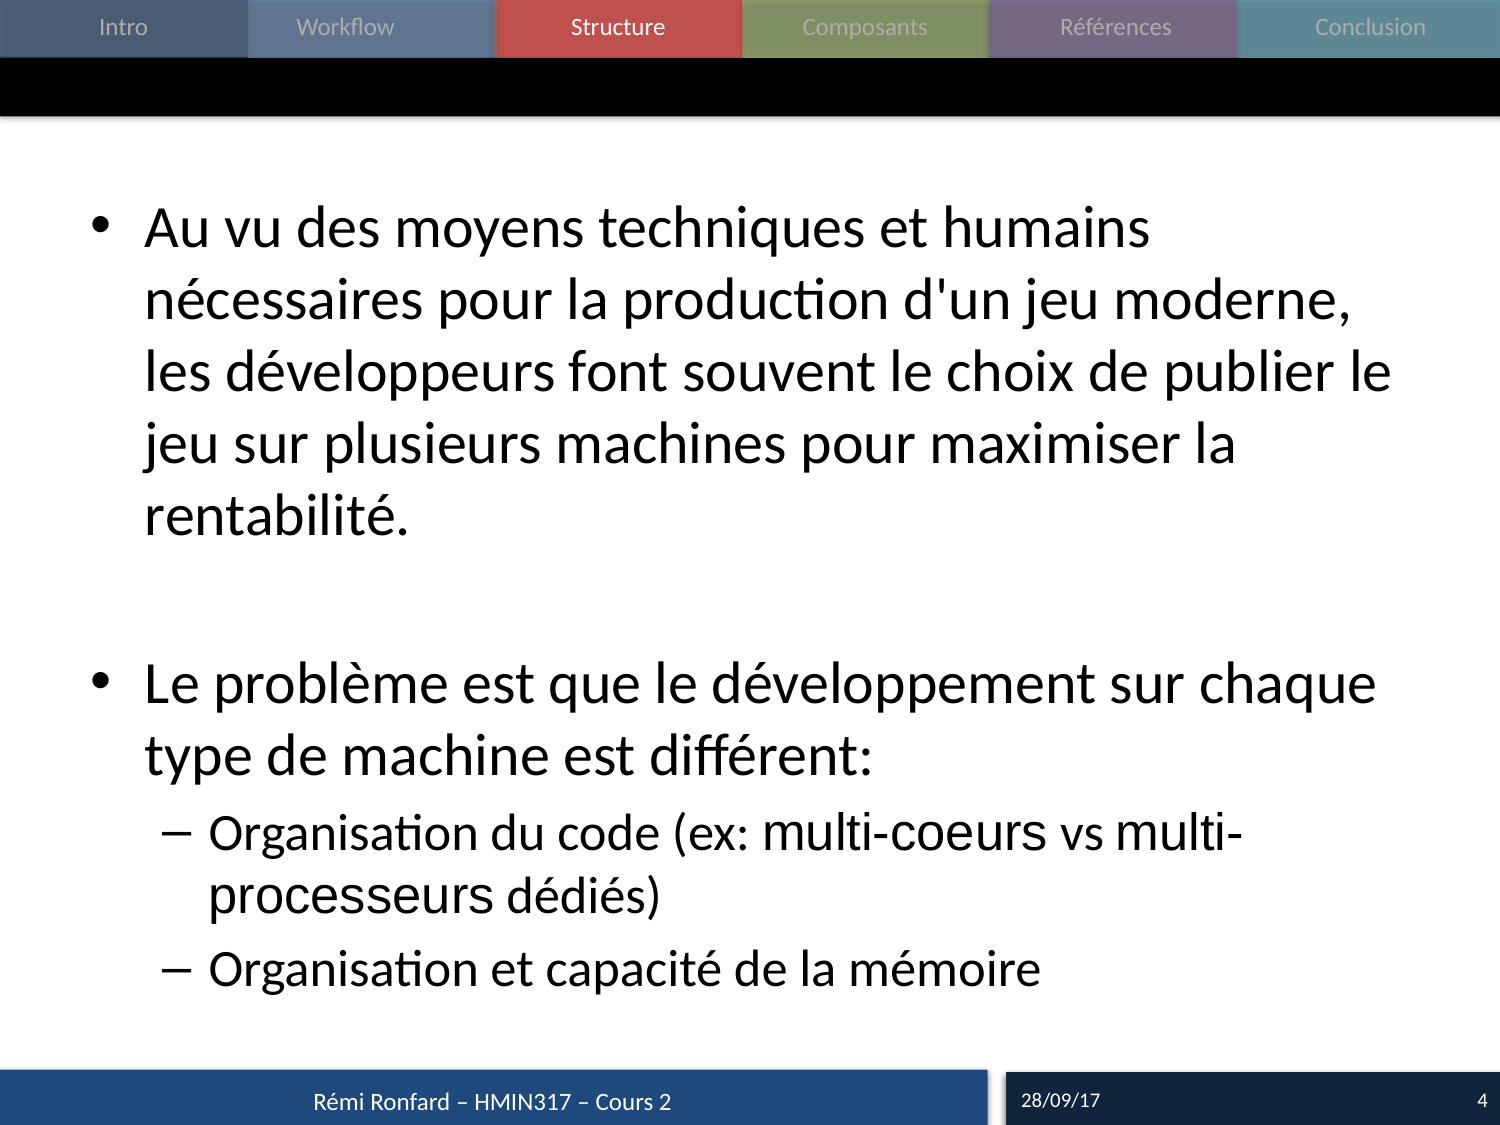

#
Au vu des moyens techniques et humains nécessaires pour la production d'un jeu moderne, les développeurs font souvent le choix de publier le jeu sur plusieurs machines pour maximiser la rentabilité.

Le problème est que le développement sur chaque type de machine est différent:
Organisation du code (ex: multi-coeurs vs multi-processeurs dédiés)
Organisation et capacité de la mémoire
28/09/17
4
Rémi Ronfard – HMIN317 – Cours 2